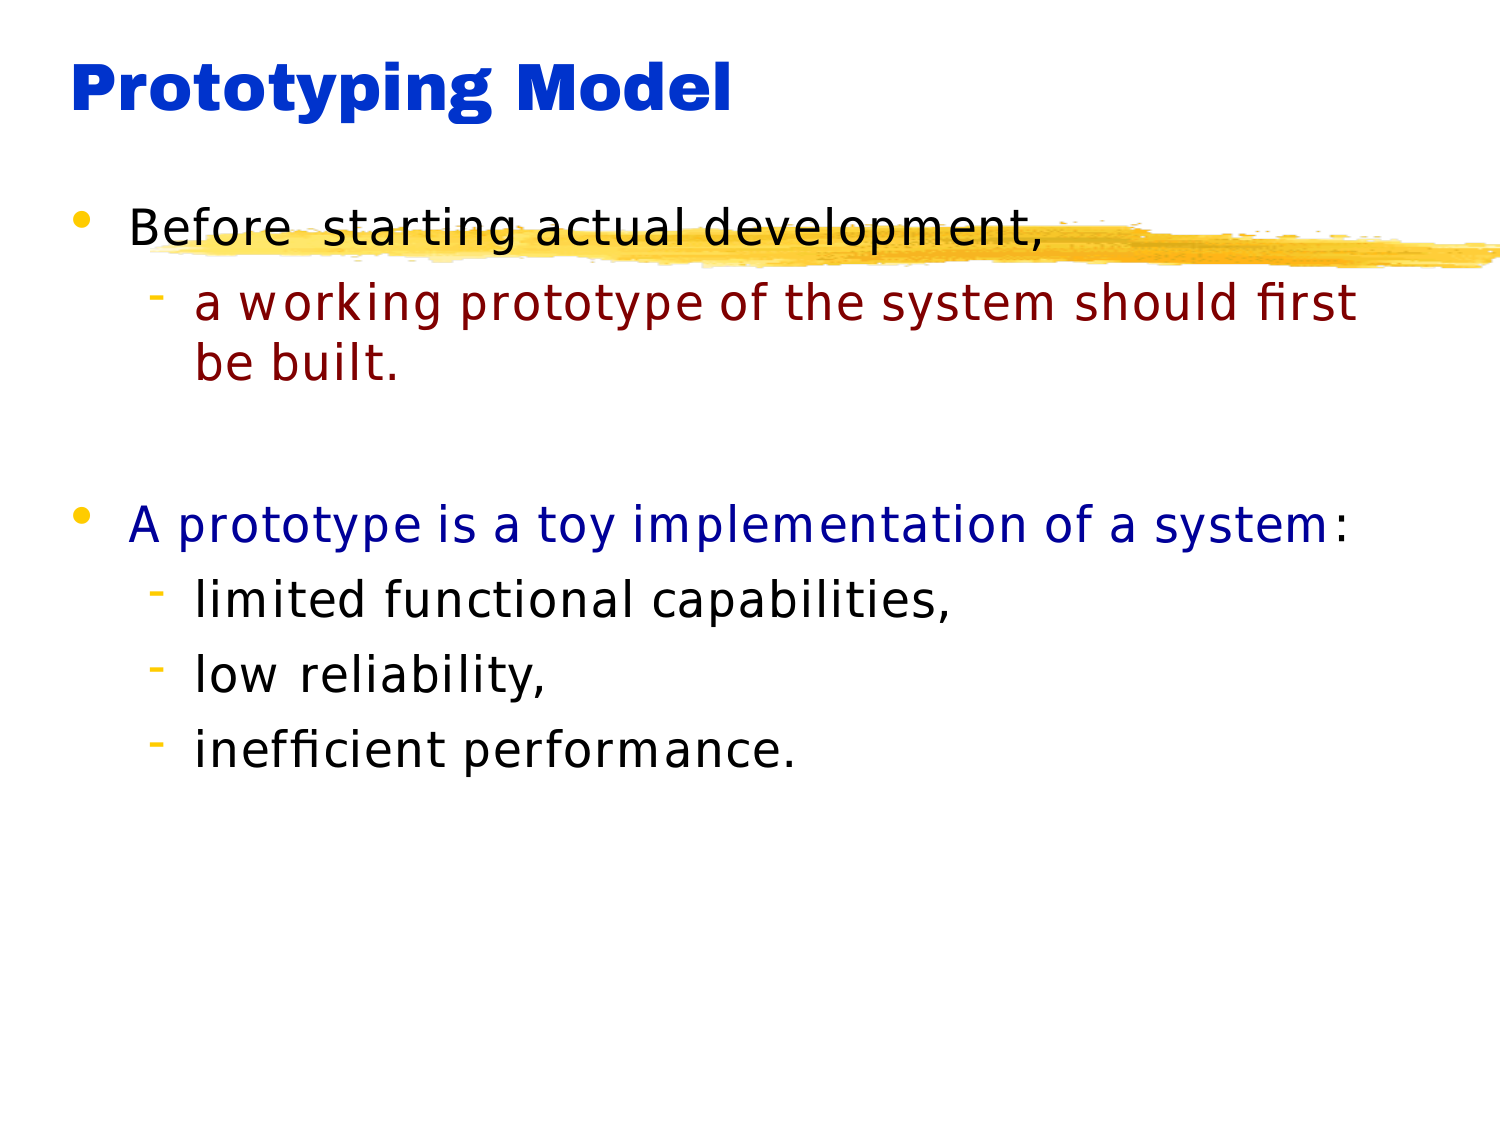

# Prototyping Model
Before  starting actual development,
a working prototype of the system should first be built.

A prototype is a toy implementation of a system:
limited functional capabilities,
low reliability,
inefficient performance.

45